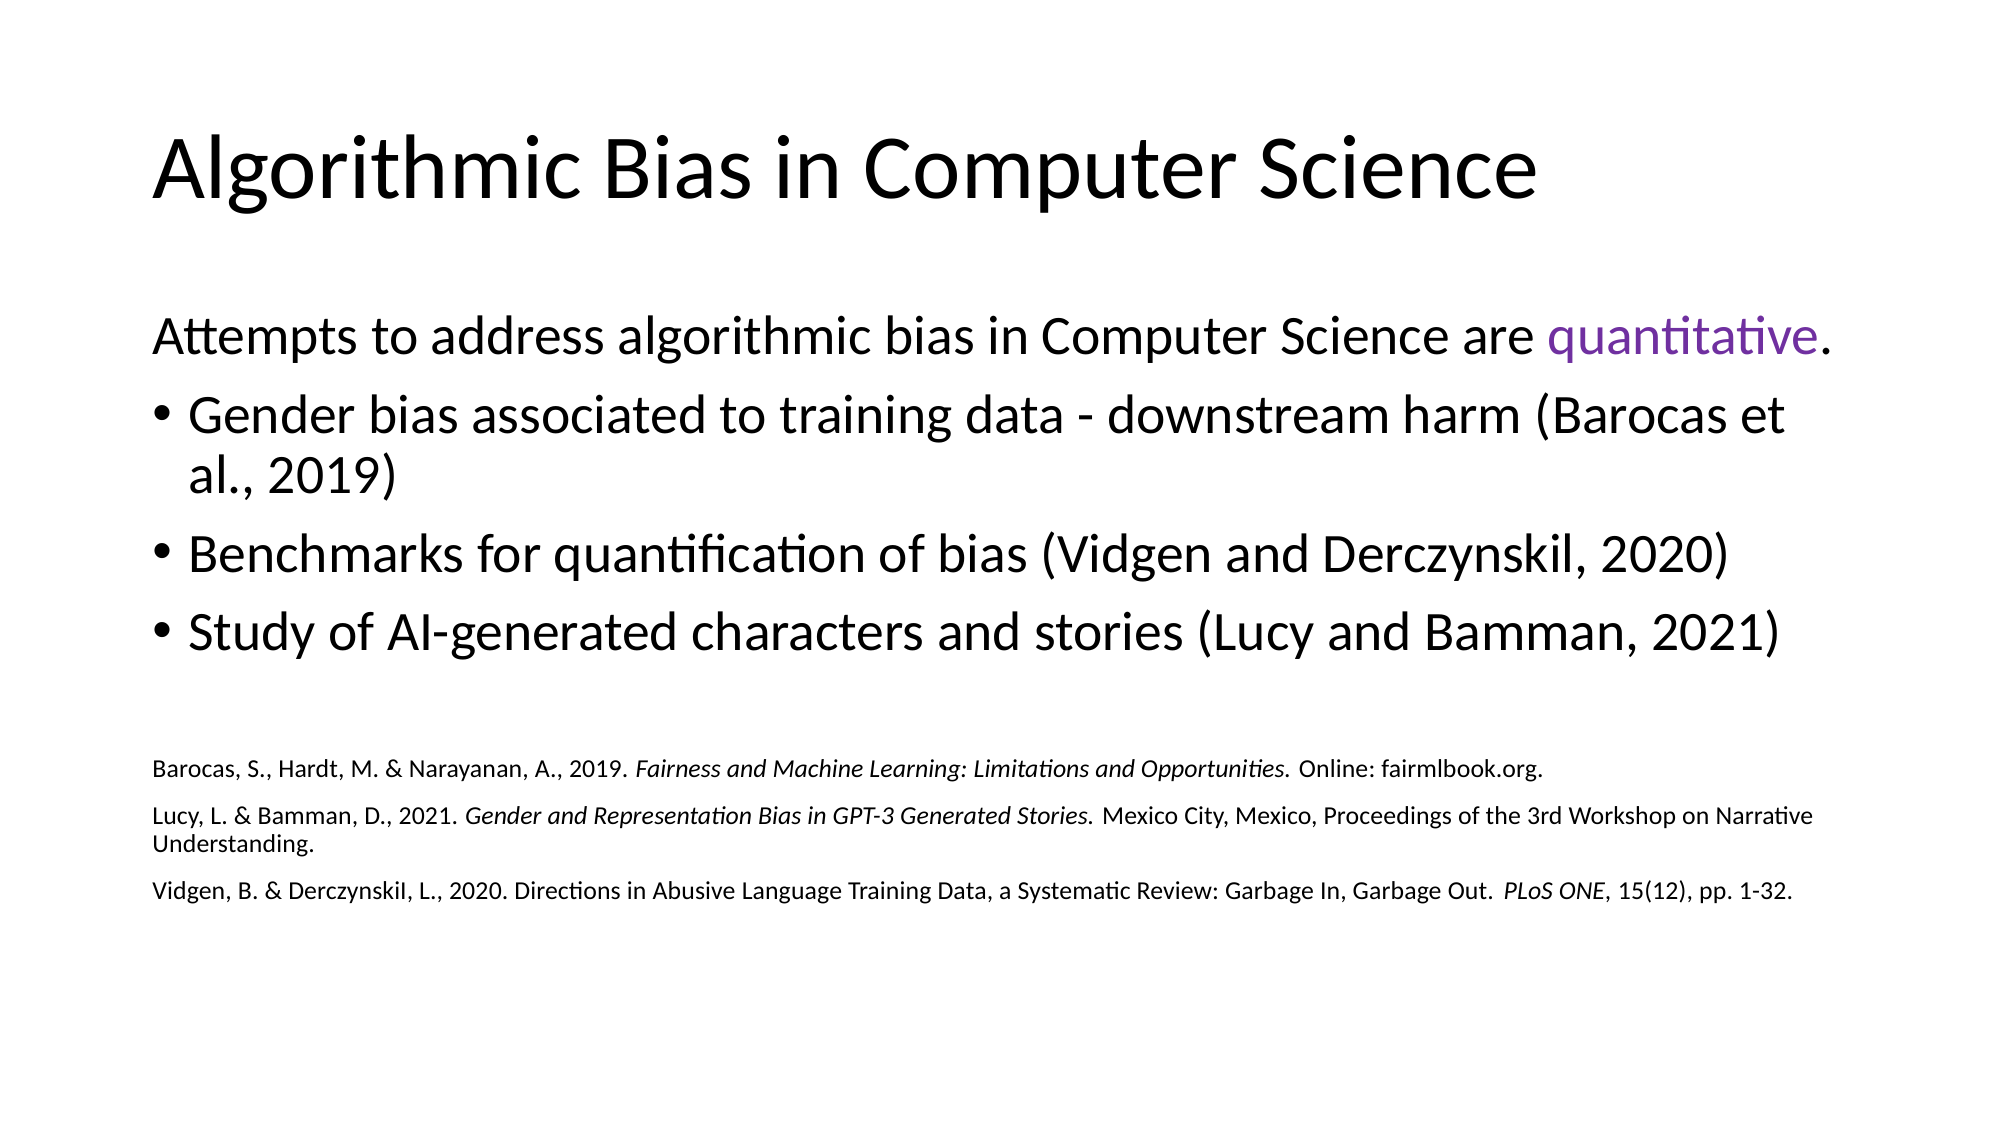

# Algorithmic Bias in Computer Science
Attempts to address algorithmic bias in Computer Science are quantitative.
Gender bias associated to training data - downstream harm (Barocas et al., 2019)
Benchmarks for quantification of bias (Vidgen and Derczynskil, 2020)
Study of AI-generated characters and stories (Lucy and Bamman, 2021)

Barocas, S., Hardt, M. & Narayanan, A., 2019. Fairness and Machine Learning: Limitations and Opportunities. Online: fairmlbook.org.
Lucy, L. & Bamman, D., 2021. Gender and Representation Bias in GPT-3 Generated Stories. Mexico City, Mexico, Proceedings of the 3rd Workshop on Narrative Understanding.
Vidgen, B. & DerczynskiI, L., 2020. Directions in Abusive Language Training Data, a Systematic Review: Garbage In, Garbage Out. PLoS ONE, 15(12), pp. 1-32.